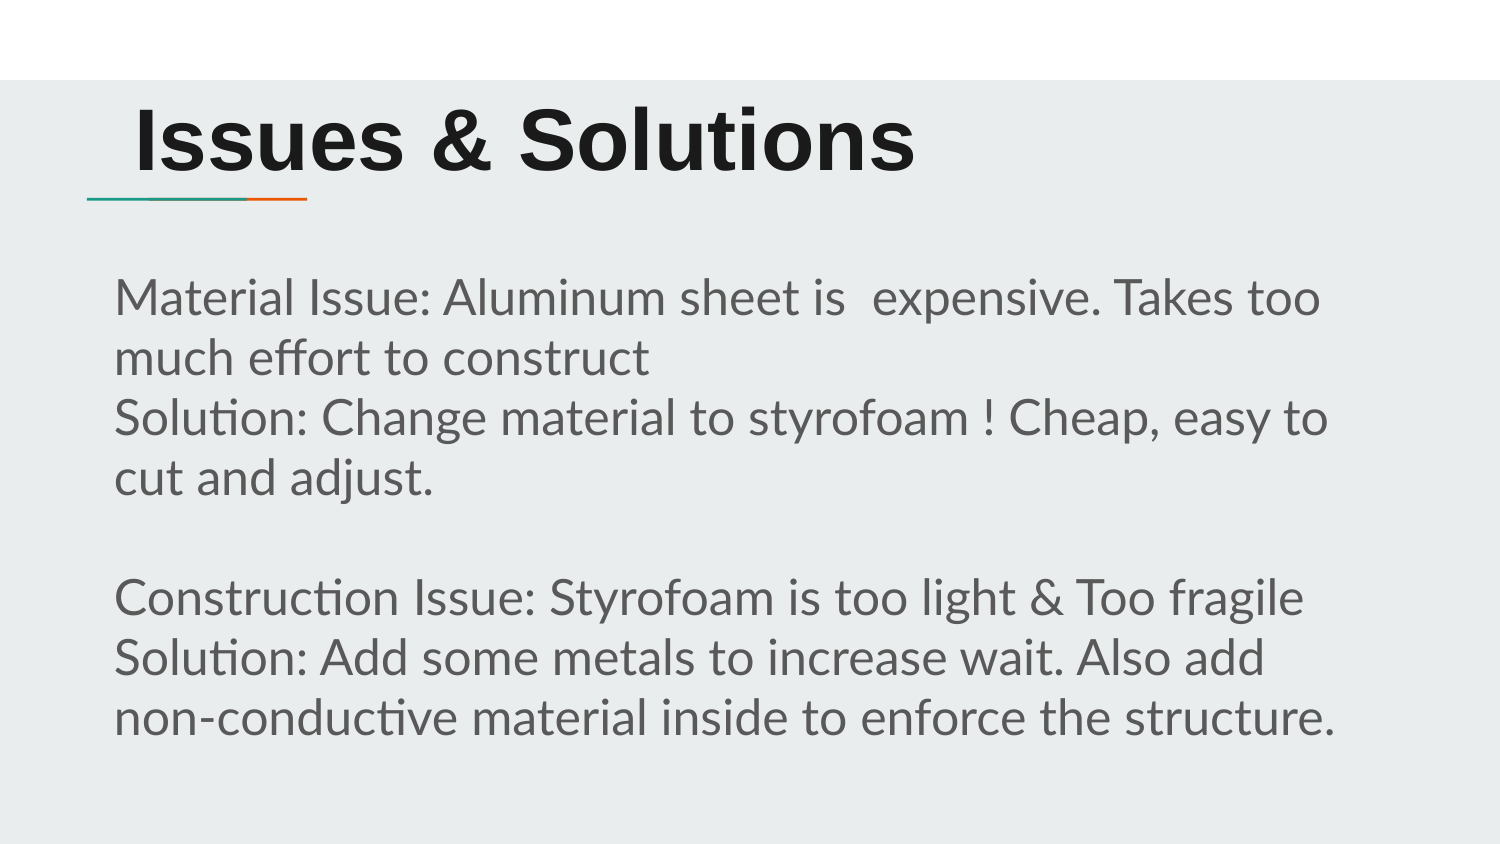

# Issues & Solutions
Material Issue: Aluminum sheet is  expensive. Takes too much effort to construct
Solution: Change material to styrofoam ! Cheap, easy to cut and adjust.

Construction Issue: Styrofoam is too light & Too fragile
Solution: Add some metals to increase wait. Also add non-conductive material inside to enforce the structure.